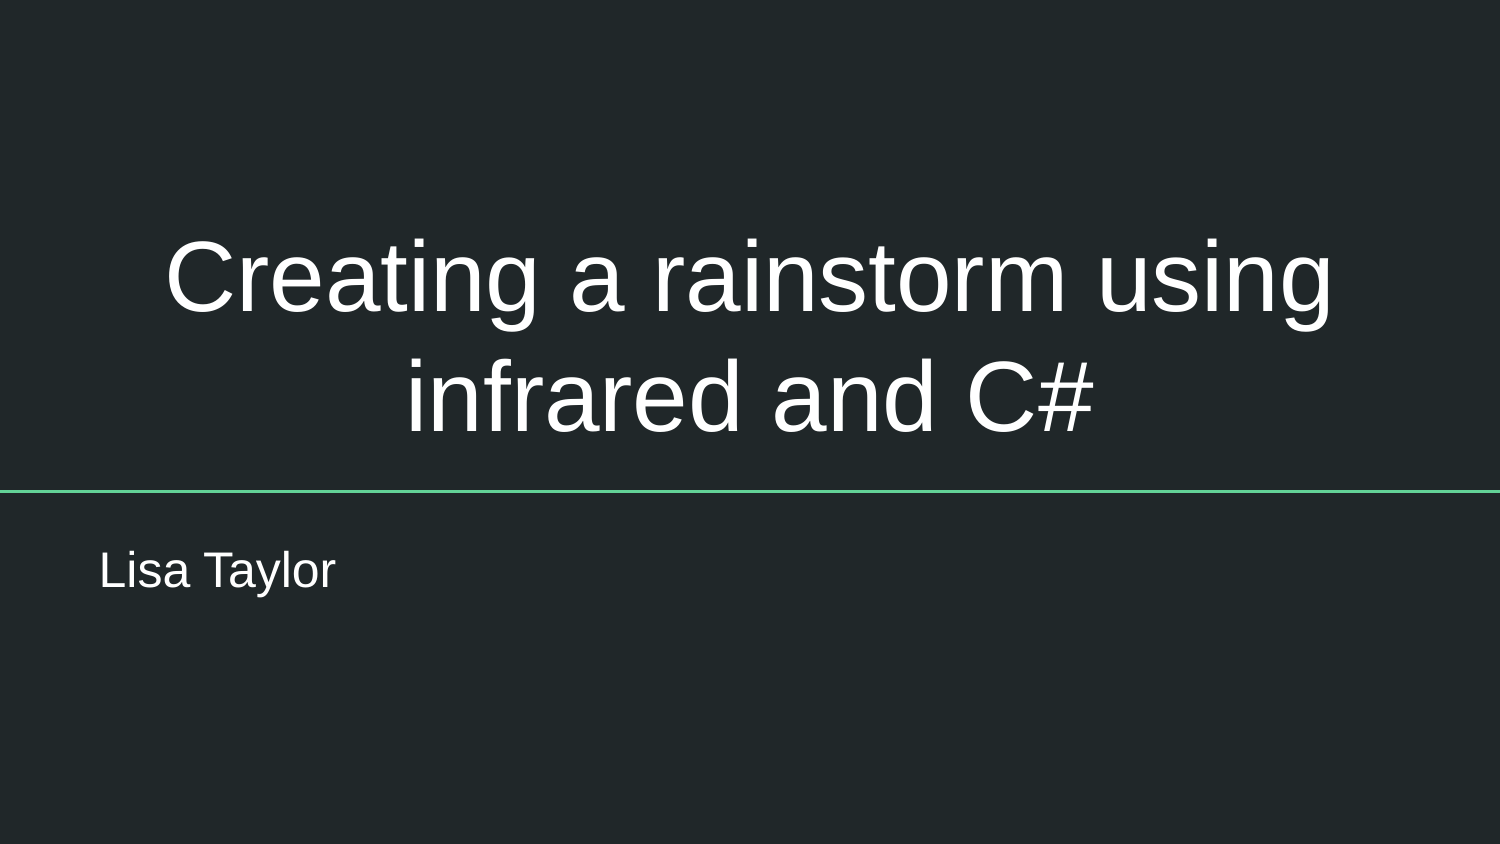

# Creating a rainstorm using infrared and C#
Lisa Taylor